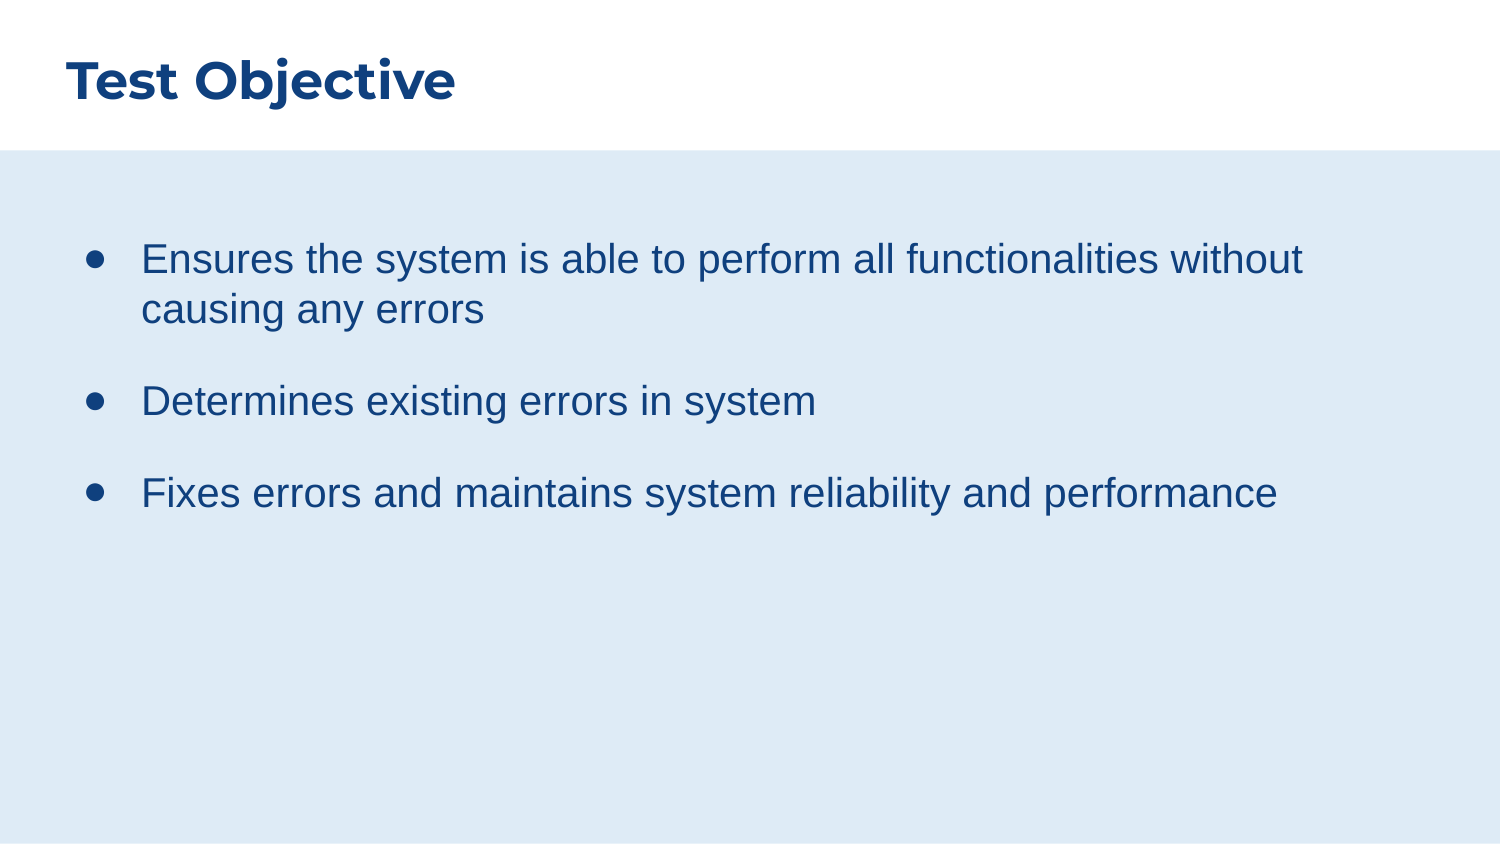

# Test Objective
Ensures the system is able to perform all functionalities without causing any errors
Determines existing errors in system
Fixes errors and maintains system reliability and performance